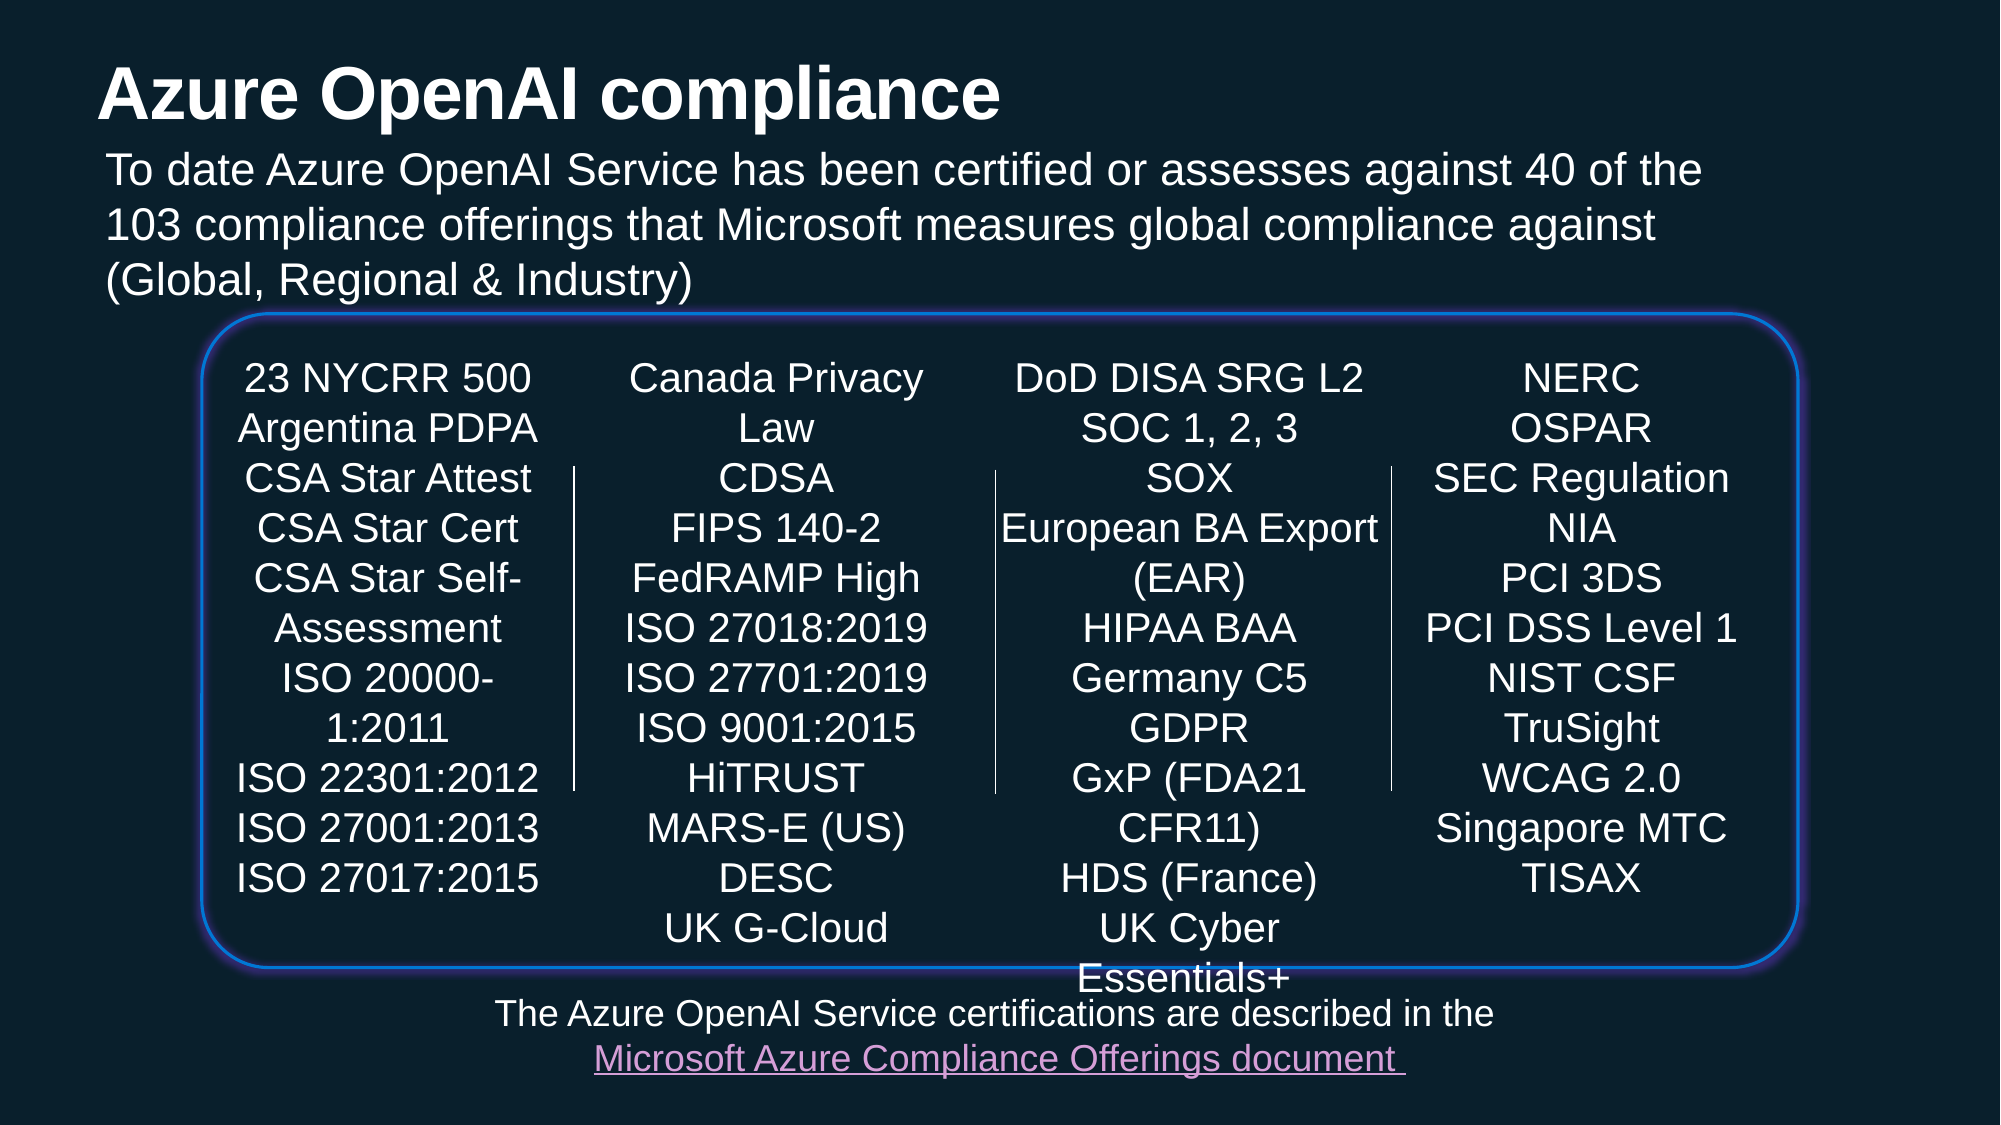

# Azure OpenAI compliance
To date Azure OpenAI Service has been certified or assesses against 40 of the 103 compliance offerings that Microsoft measures global compliance against (Global, Regional & Industry)

NERC
OSPAR
SEC Regulation
NIA
PCI 3DS
PCI DSS Level 1
NIST CSF
TruSight
WCAG 2.0
Singapore MTC
TISAX
23 NYCRR 500
Argentina PDPA
CSA Star Attest
CSA Star Cert
CSA Star Self-Assessment
ISO 20000-1:2011
ISO 22301:2012
ISO 27001:2013
ISO 27017:2015
Canada Privacy Law
CDSA
FIPS 140-2
FedRAMP High
ISO 27018:2019
ISO 27701:2019
ISO 9001:2015
HiTRUST
MARS-E (US)
DESC
UK G-Cloud
DoD DISA SRG L2
SOC 1, 2, 3
SOX
European BA Export (EAR)
HIPAA BAA
Germany C5
GDPR
GxP (FDA21 CFR11)
HDS (France)
UK Cyber Essentials+

The Azure OpenAI Service certifications are described in the Microsoft Azure Compliance Offerings document